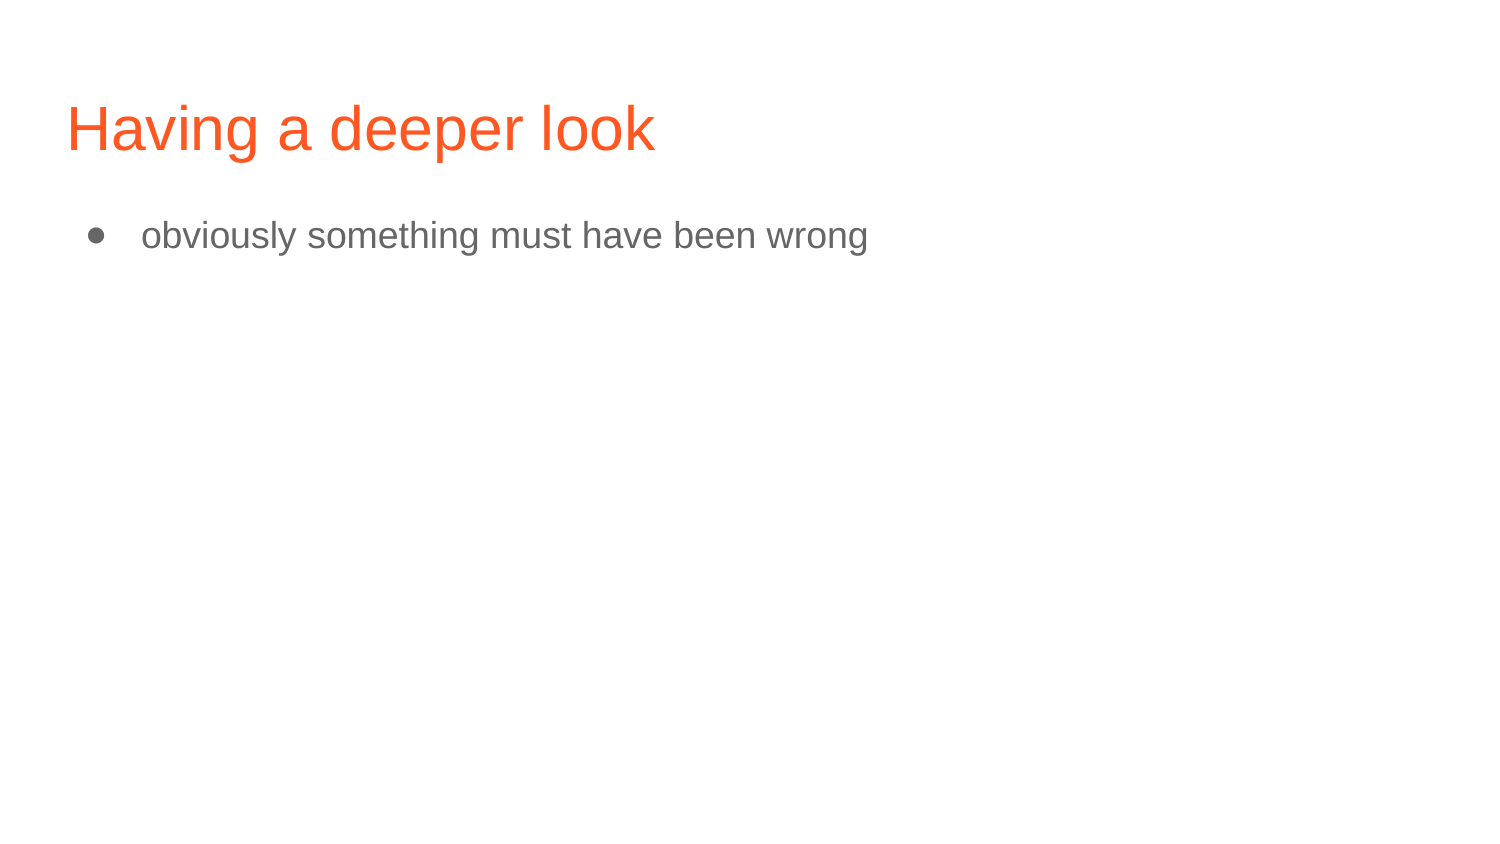

# Having a deeper look
obviously something must have been wrong